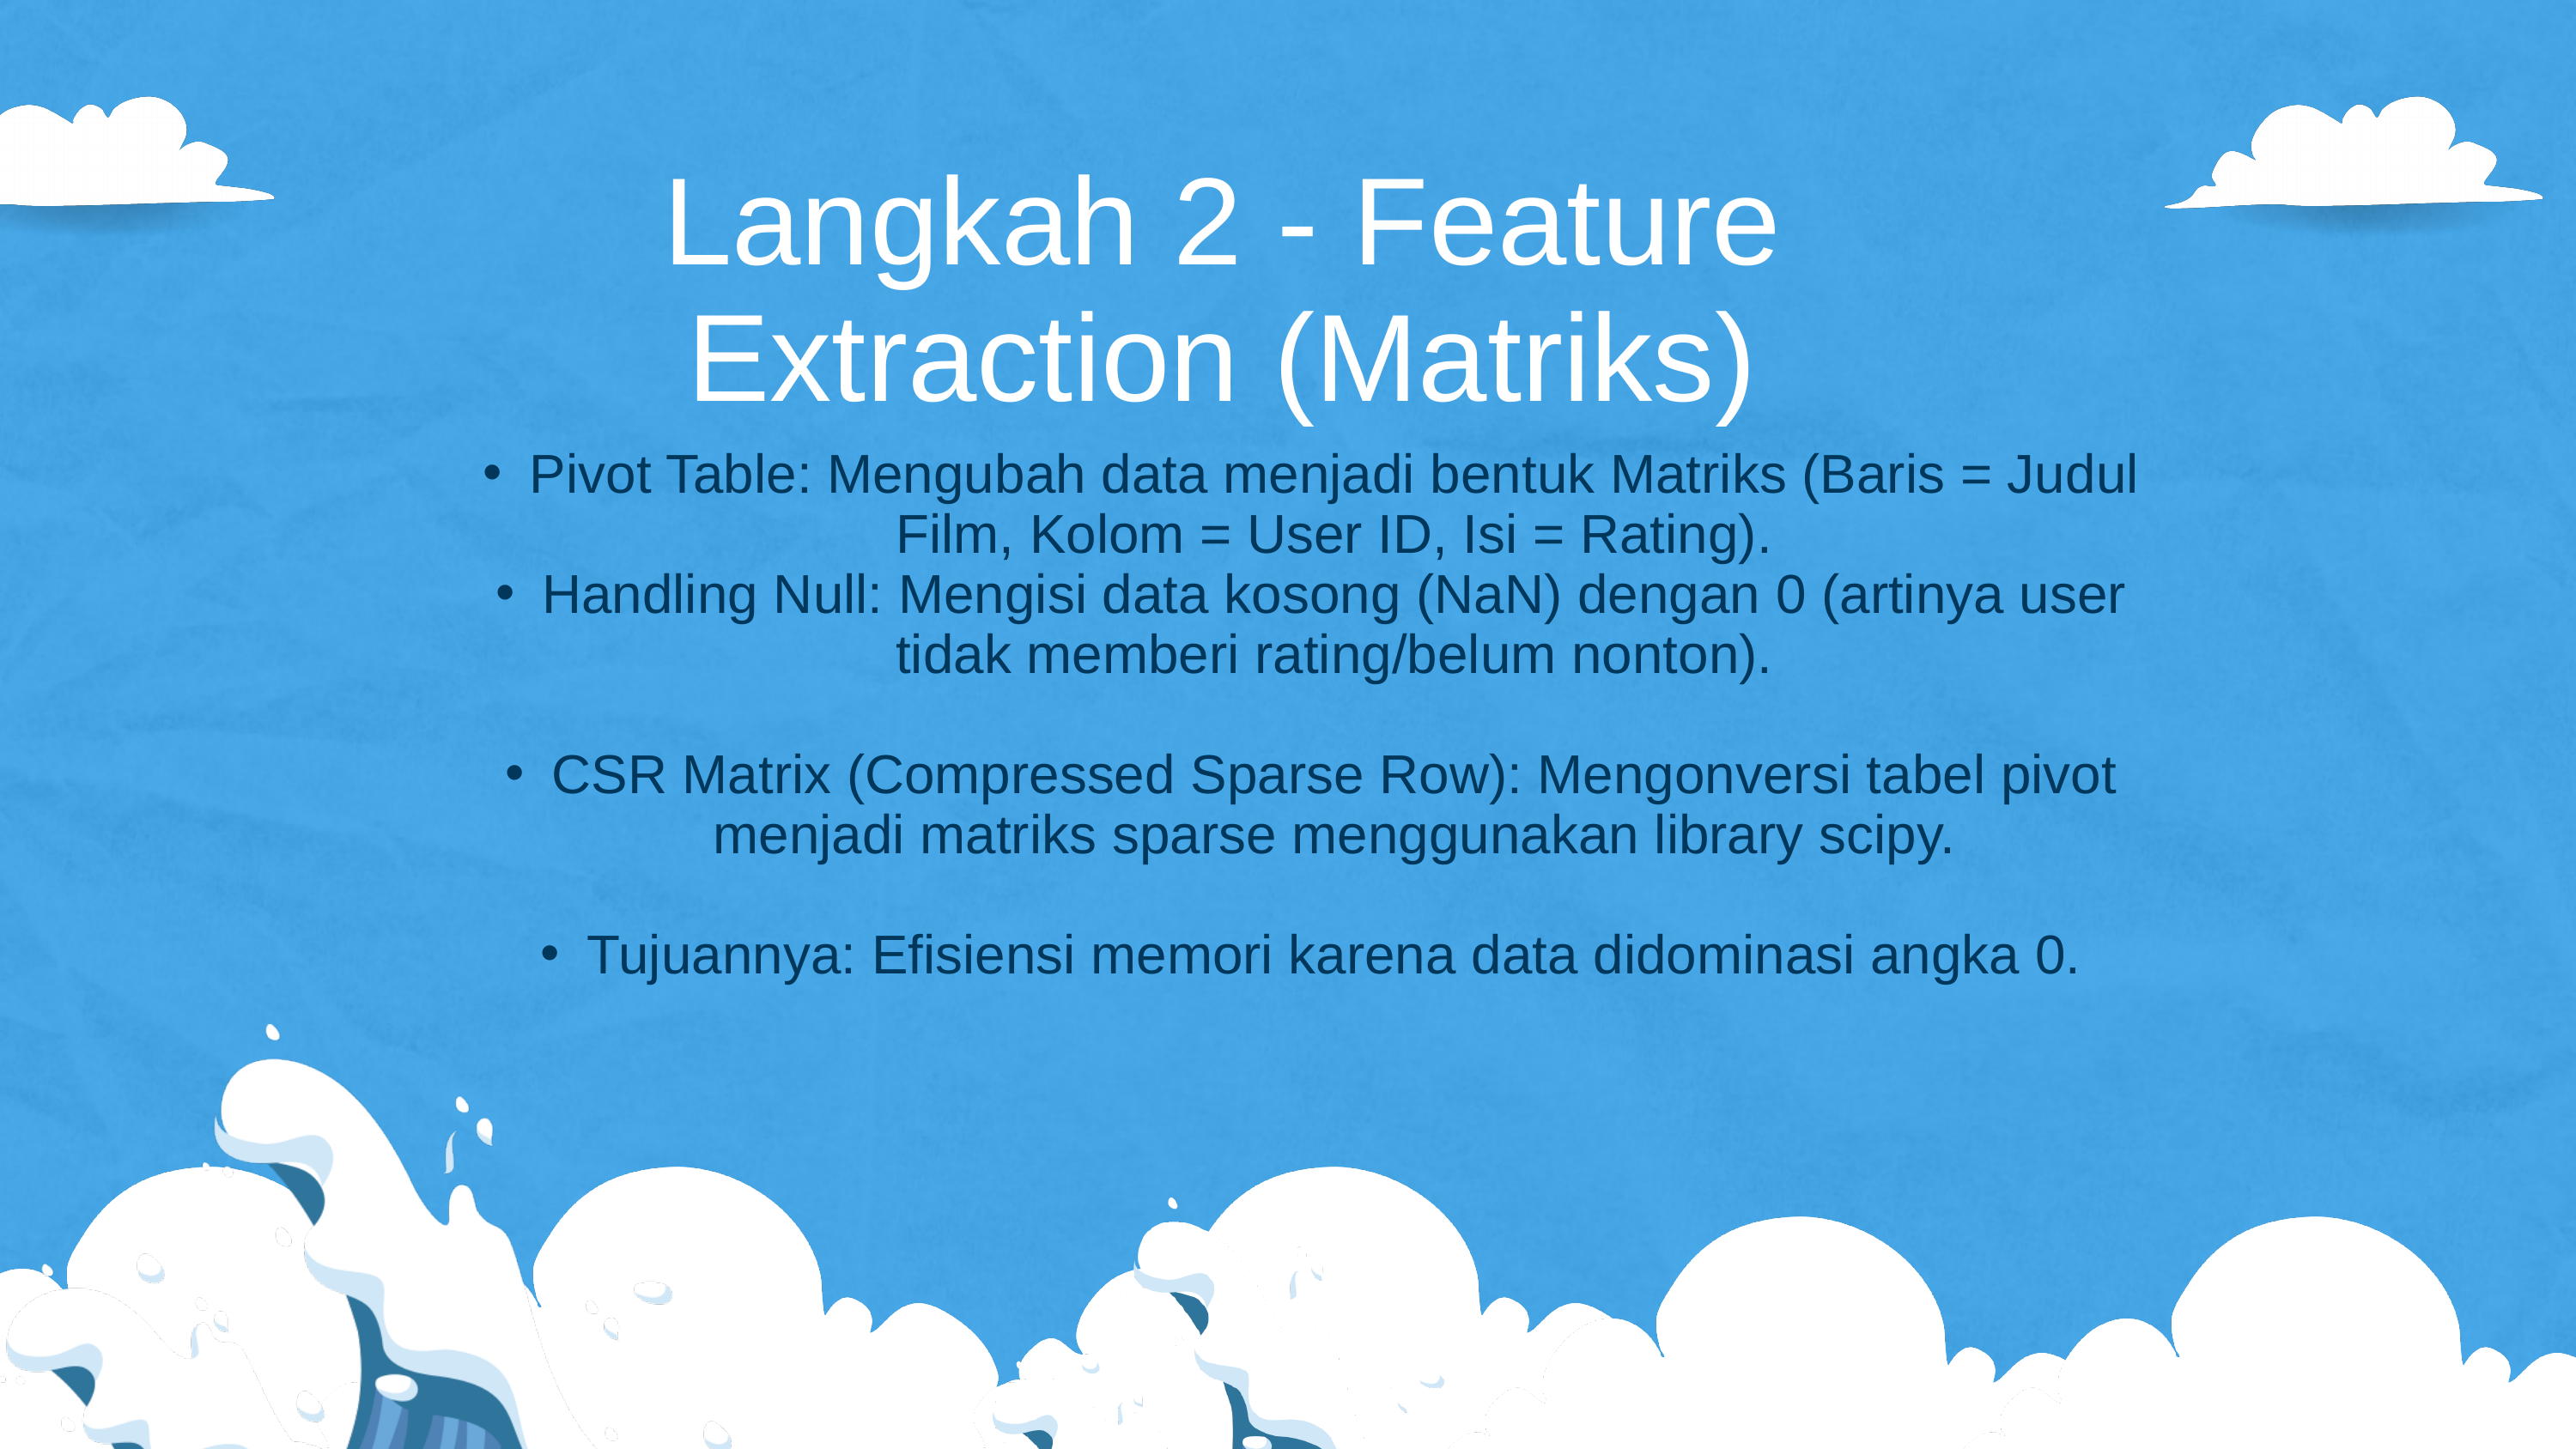

Langkah 2 - Feature Extraction (Matriks)
Pivot Table: Mengubah data menjadi bentuk Matriks (Baris = Judul Film, Kolom = User ID, Isi = Rating).
Handling Null: Mengisi data kosong (NaN) dengan 0 (artinya user tidak memberi rating/belum nonton).

CSR Matrix (Compressed Sparse Row): Mengonversi tabel pivot menjadi matriks sparse menggunakan library scipy.

Tujuannya: Efisiensi memori karena data didominasi angka 0.